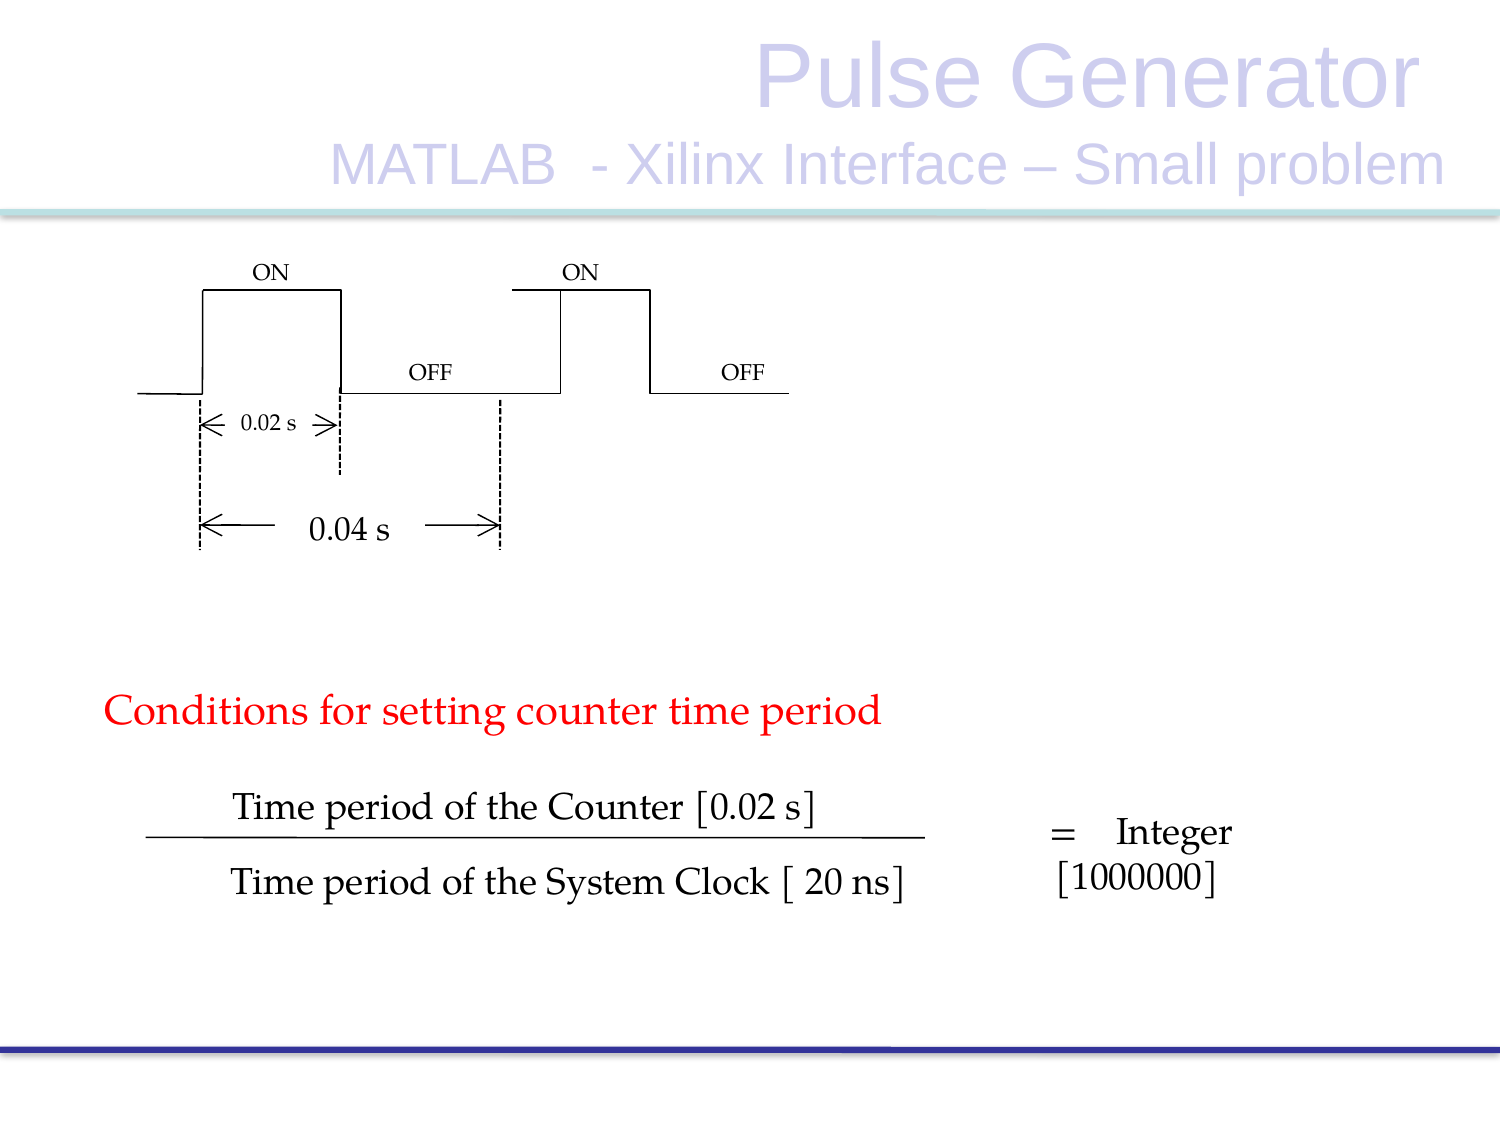

Pulse Generator
MATLAB  - Xilinx Interface – Small problem
ON
ON
OFF
OFF
0.02 s
0.04 s
Conditions for setting counter time period
Time period of the Counter [0.02 s]
=    Integer [1000000]
Time period of the System Clock [ 20 ns]